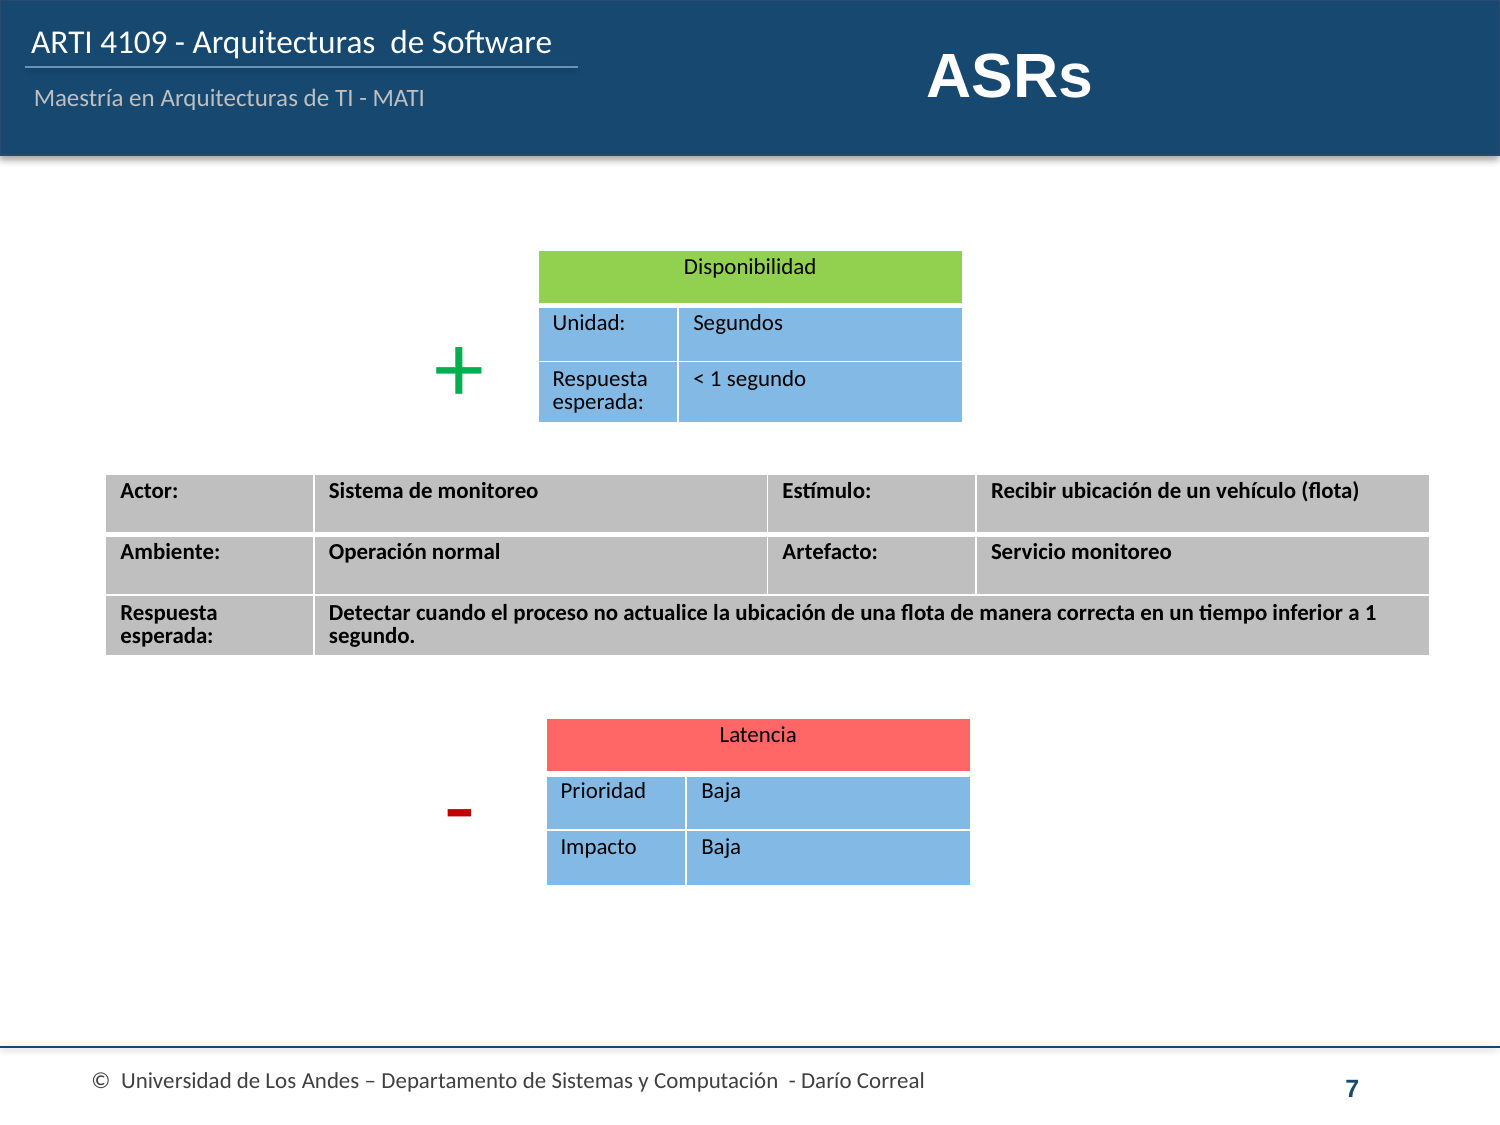

# ASRs
| Disponibilidad |  |
| --- | --- |
| Unidad: | Segundos |
| Respuesta esperada: | < 1 segundo |
+
| Actor: | Sistema de monitoreo | Estímulo: | Recibir ubicación de un vehículo (flota) |
| --- | --- | --- | --- |
| Ambiente: | Operación normal | Artefacto: | Servicio monitoreo |
| Respuesta esperada: | Detectar cuando el proceso no actualice la ubicación de una flota de manera correcta en un tiempo inferior a 1 segundo. |  |  |
| Latencia |  |
| --- | --- |
| Prioridad | Baja |
| Impacto | Baja |
-
7
©  Universidad de Los Andes – Departamento de Sistemas y Computación  - Darío Correal